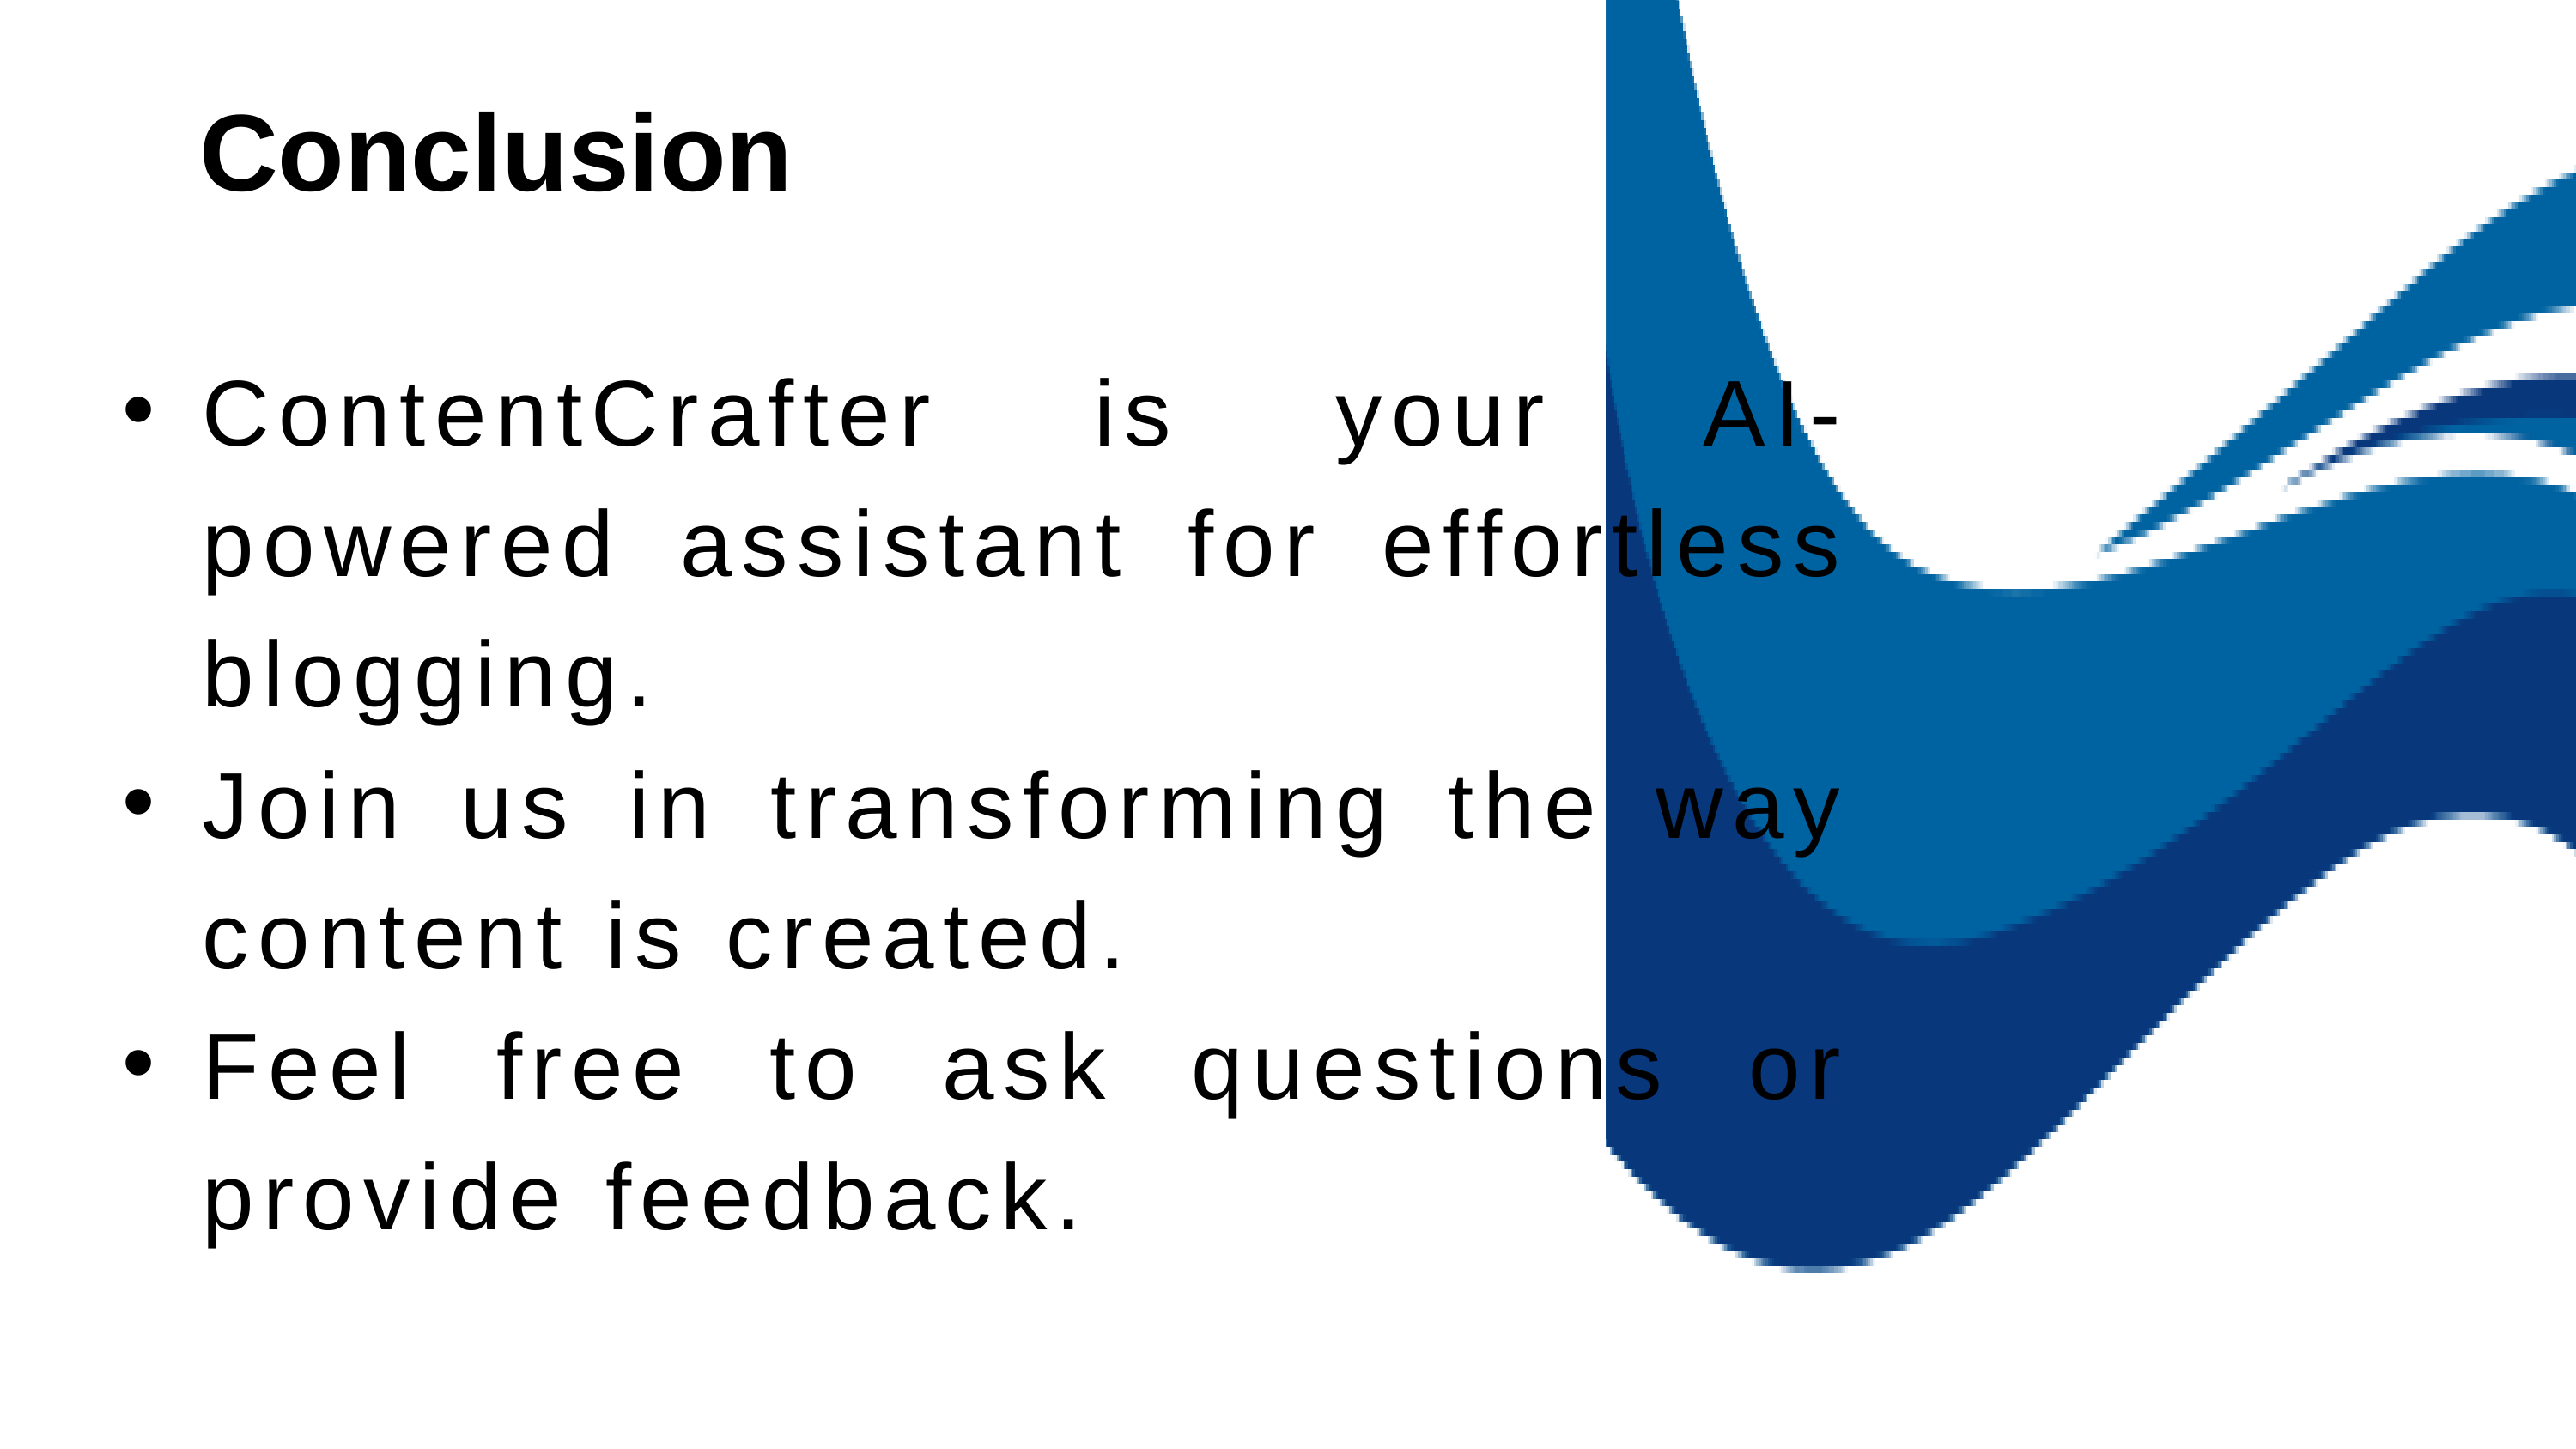

Conclusion
ContentCrafter is your AI-powered assistant for effortless blogging.
Join us in transforming the way content is created.
Feel free to ask questions or provide feedback.